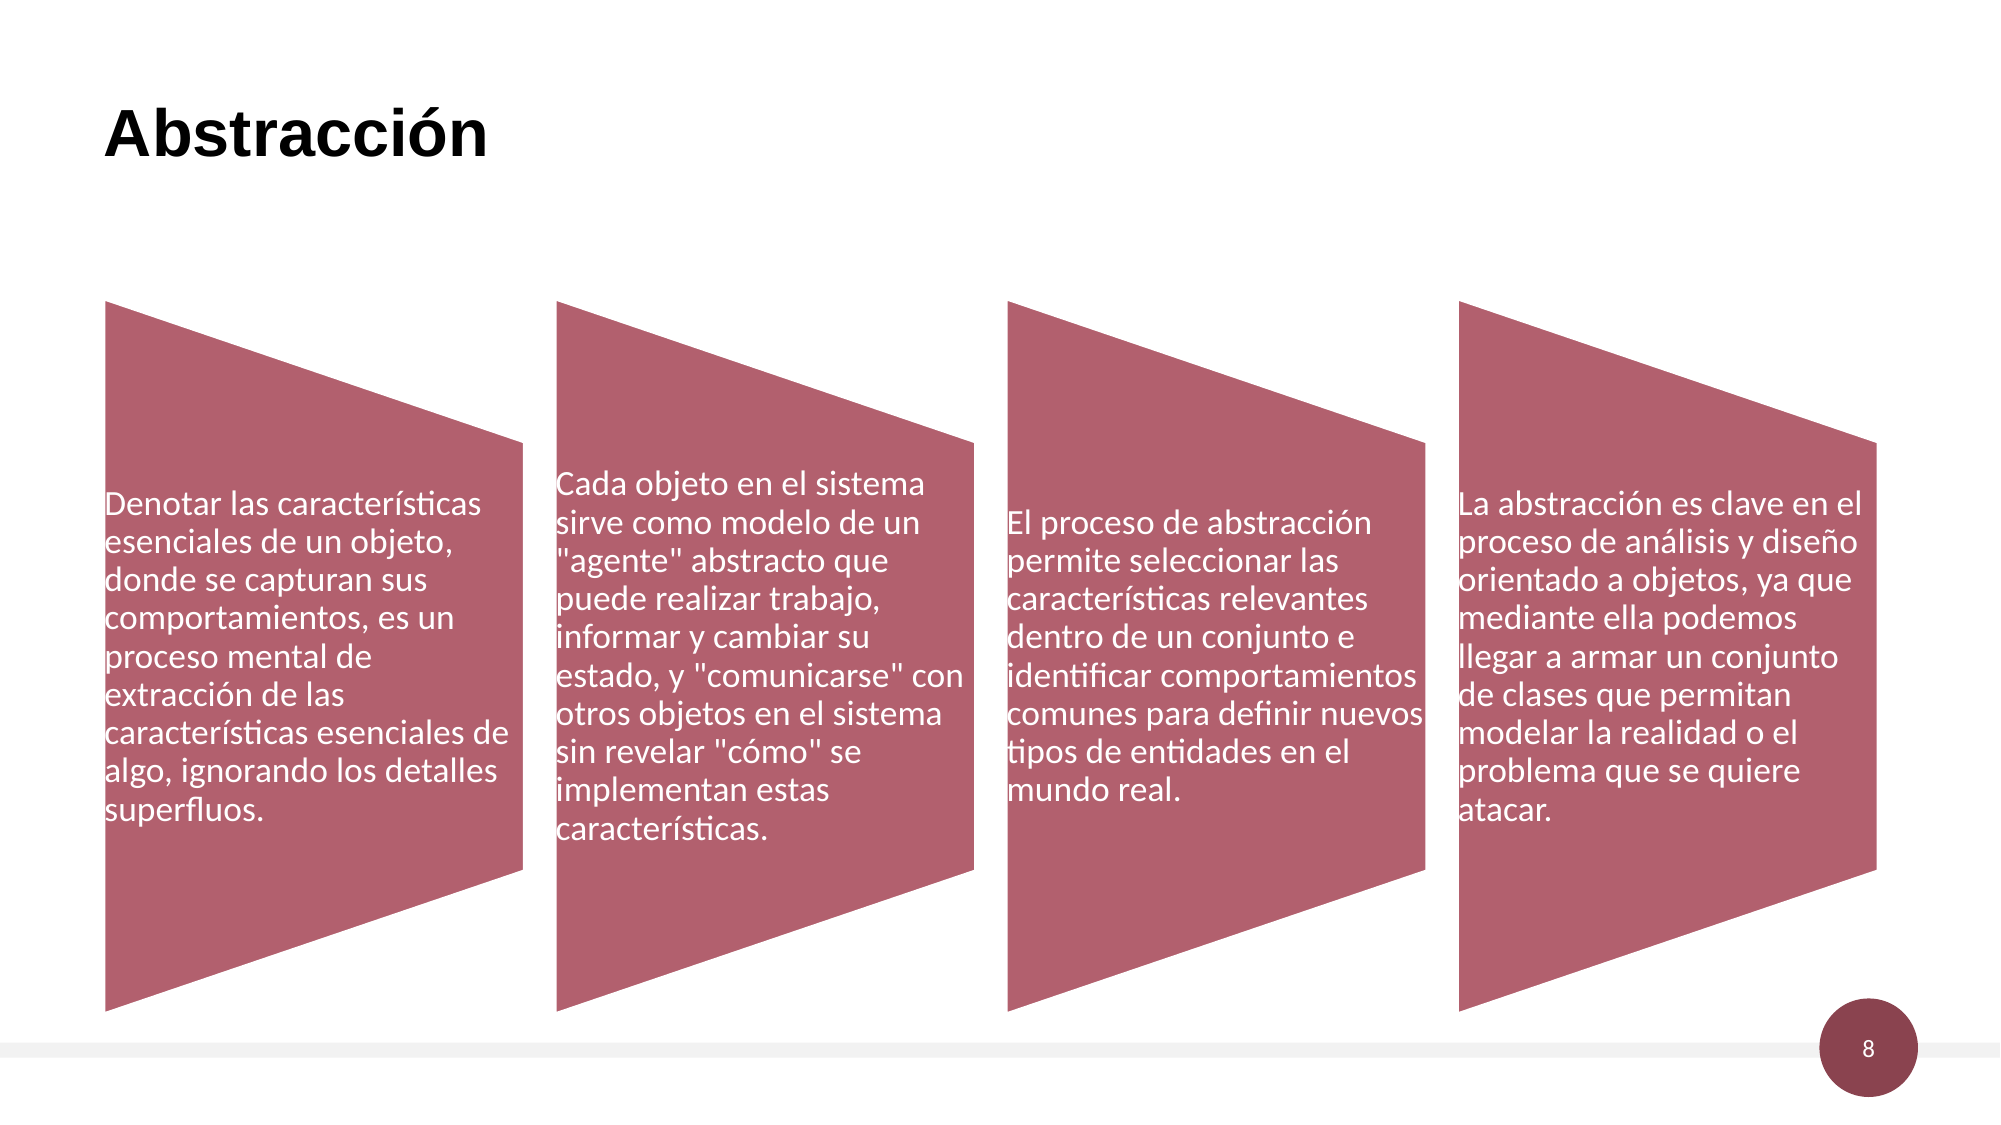

# Abstracción
Denotar las características esenciales de un objeto, donde se capturan sus comportamientos, es un proceso mental de extracción de las características esenciales de algo, ignorando los detalles superfluos.
Cada objeto en el sistema sirve como modelo de un "agente" abstracto que puede realizar trabajo, informar y cambiar su estado, y "comunicarse" con otros objetos en el sistema sin revelar "cómo" se implementan estas características.
El proceso de abstracción permite seleccionar las características relevantes dentro de un conjunto e identificar comportamientos comunes para definir nuevos tipos de entidades en el mundo real.
La abstracción es clave en el proceso de análisis y diseño orientado a objetos, ya que mediante ella podemos llegar a armar un conjunto de clases que permitan modelar la realidad o el problema que se quiere atacar.